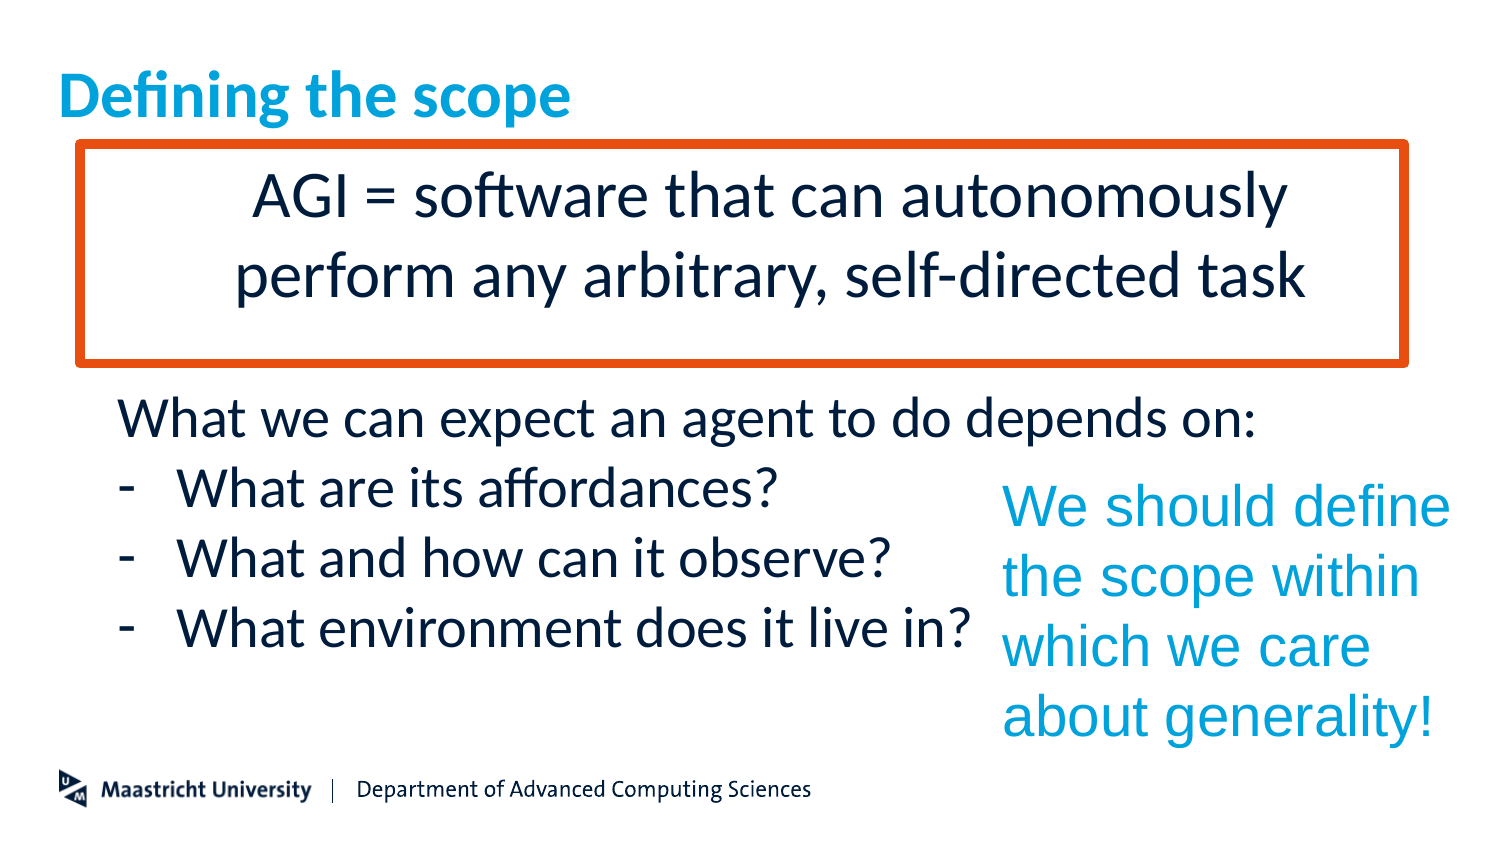

# Defining the scope
AGI = software that can autonomously perform any arbitrary, self-directed task

What we can expect an agent to do depends on:
What are its affordances?
What and how can it observe?
What environment does it live in?
We should define the scope within which we care about generality!